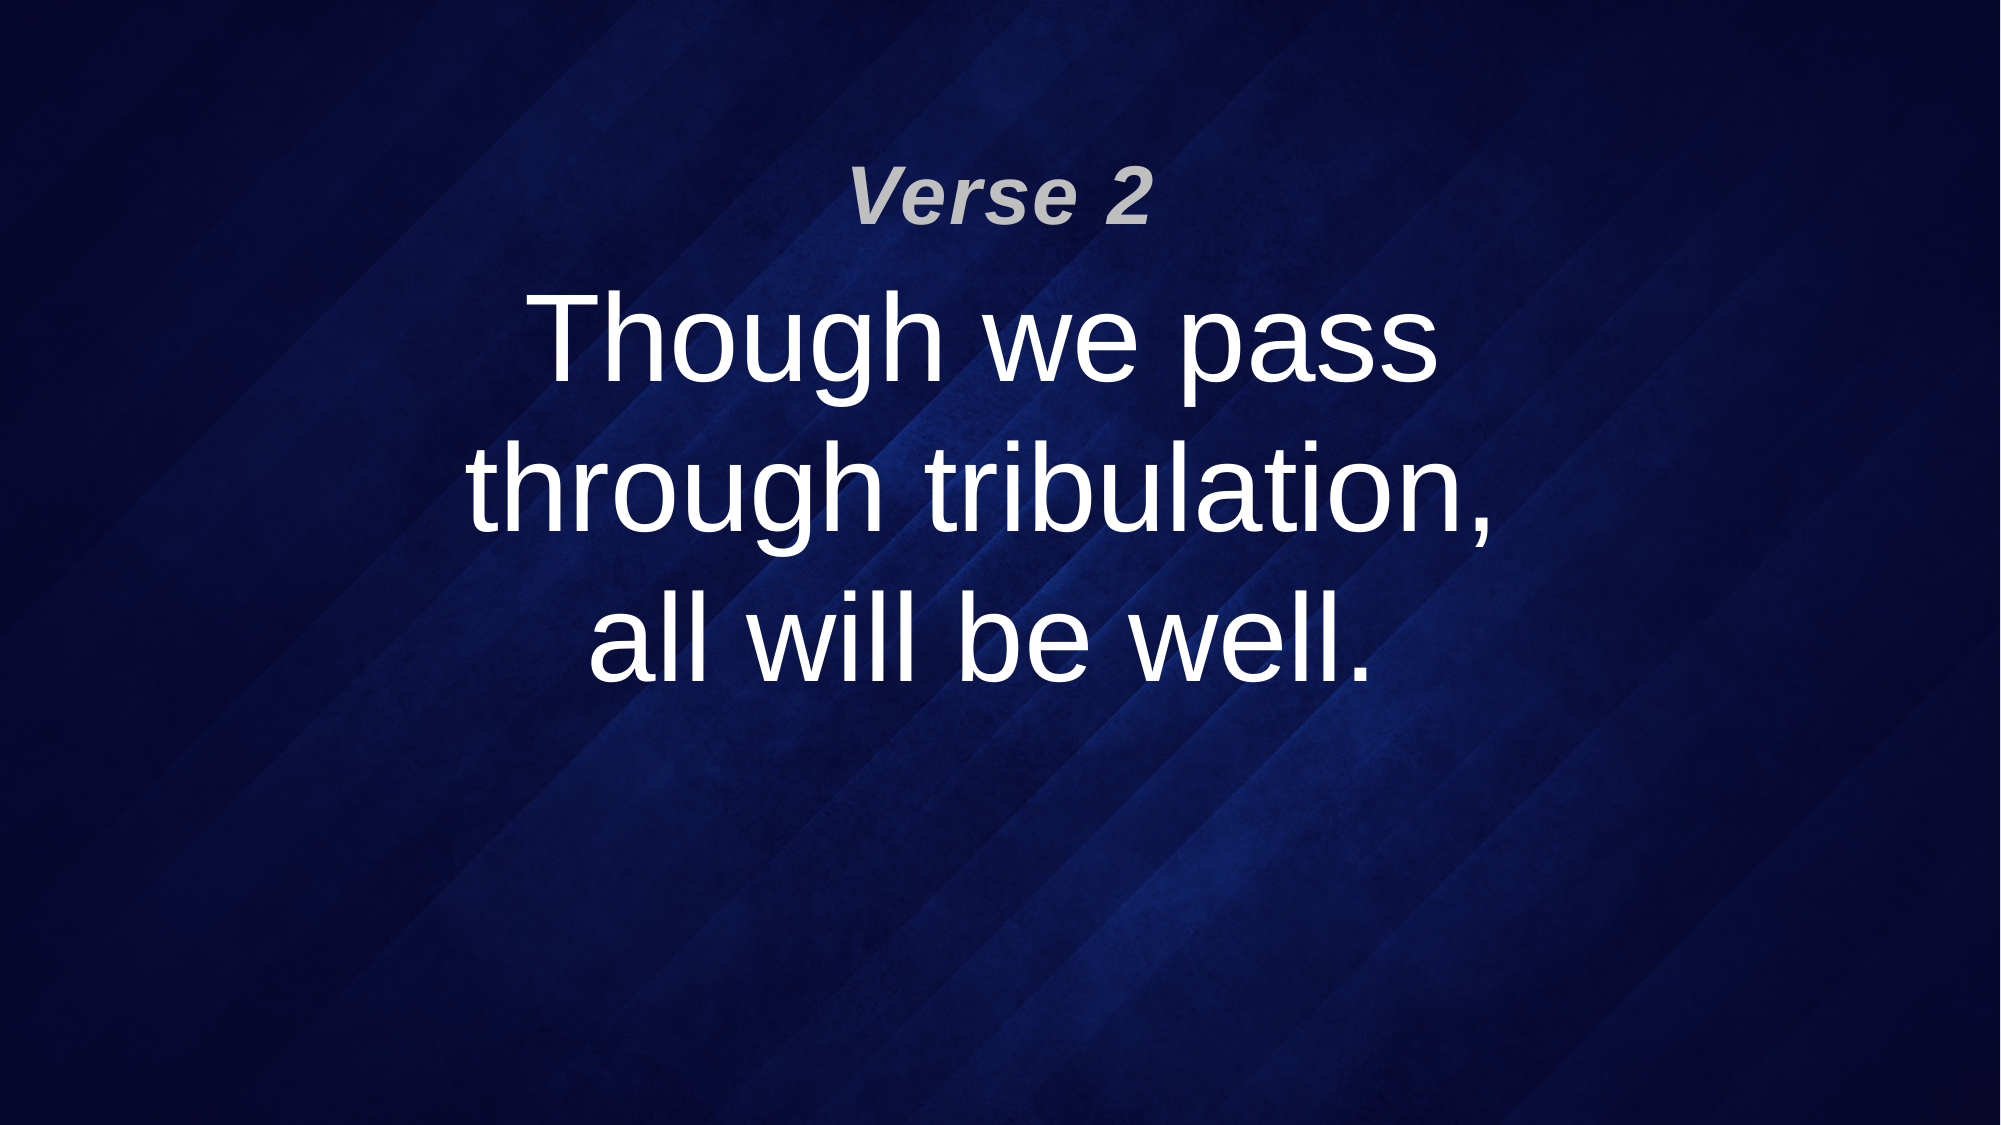

Verse 2
# Though we pass through tribulation, all will be well.